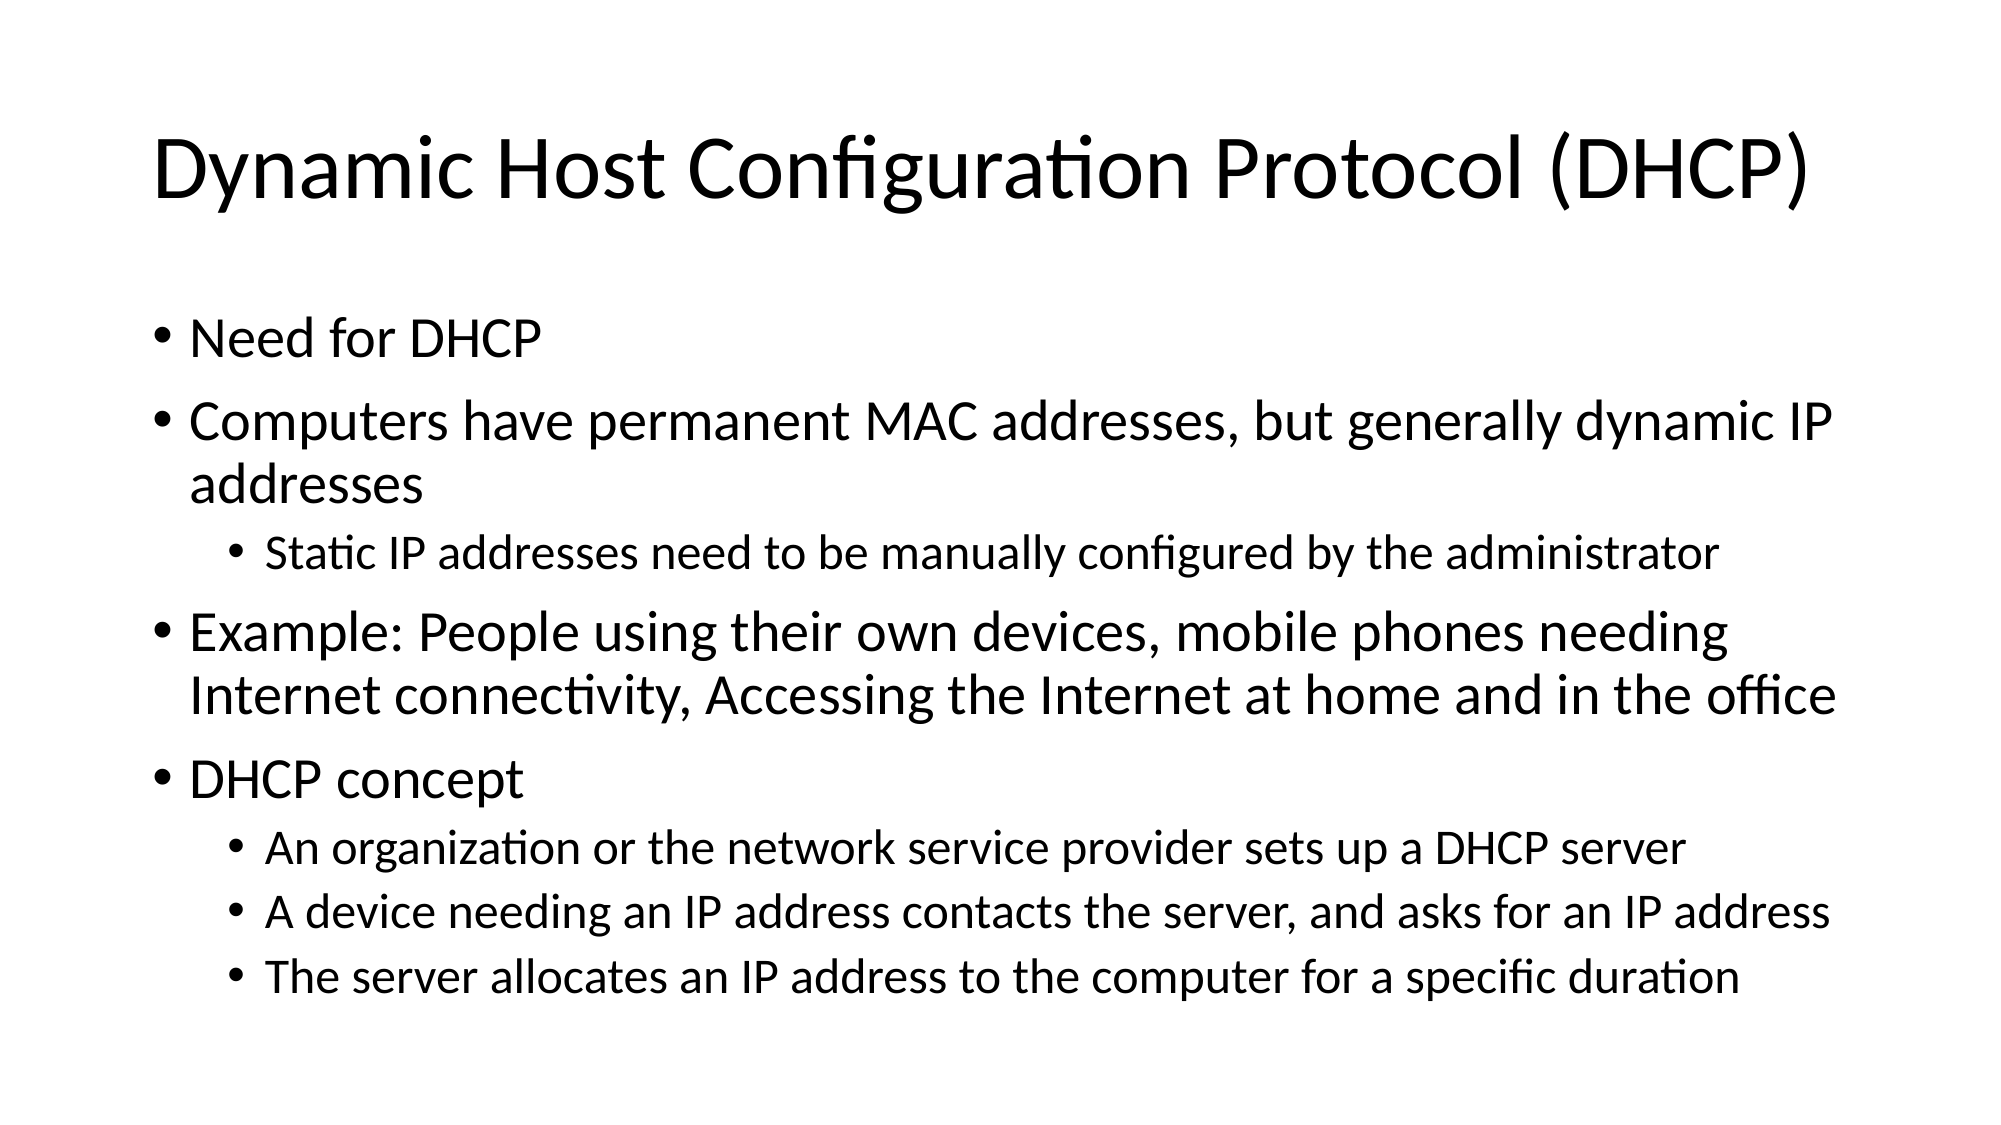

# Dynamic Host Configuration Protocol (DHCP)
Need for DHCP
Computers have permanent MAC addresses, but generally dynamic IP addresses
Static IP addresses need to be manually configured by the administrator
Example: People using their own devices, mobile phones needing Internet connectivity, Accessing the Internet at home and in the office
DHCP concept
An organization or the network service provider sets up a DHCP server
A device needing an IP address contacts the server, and asks for an IP address
The server allocates an IP address to the computer for a specific duration